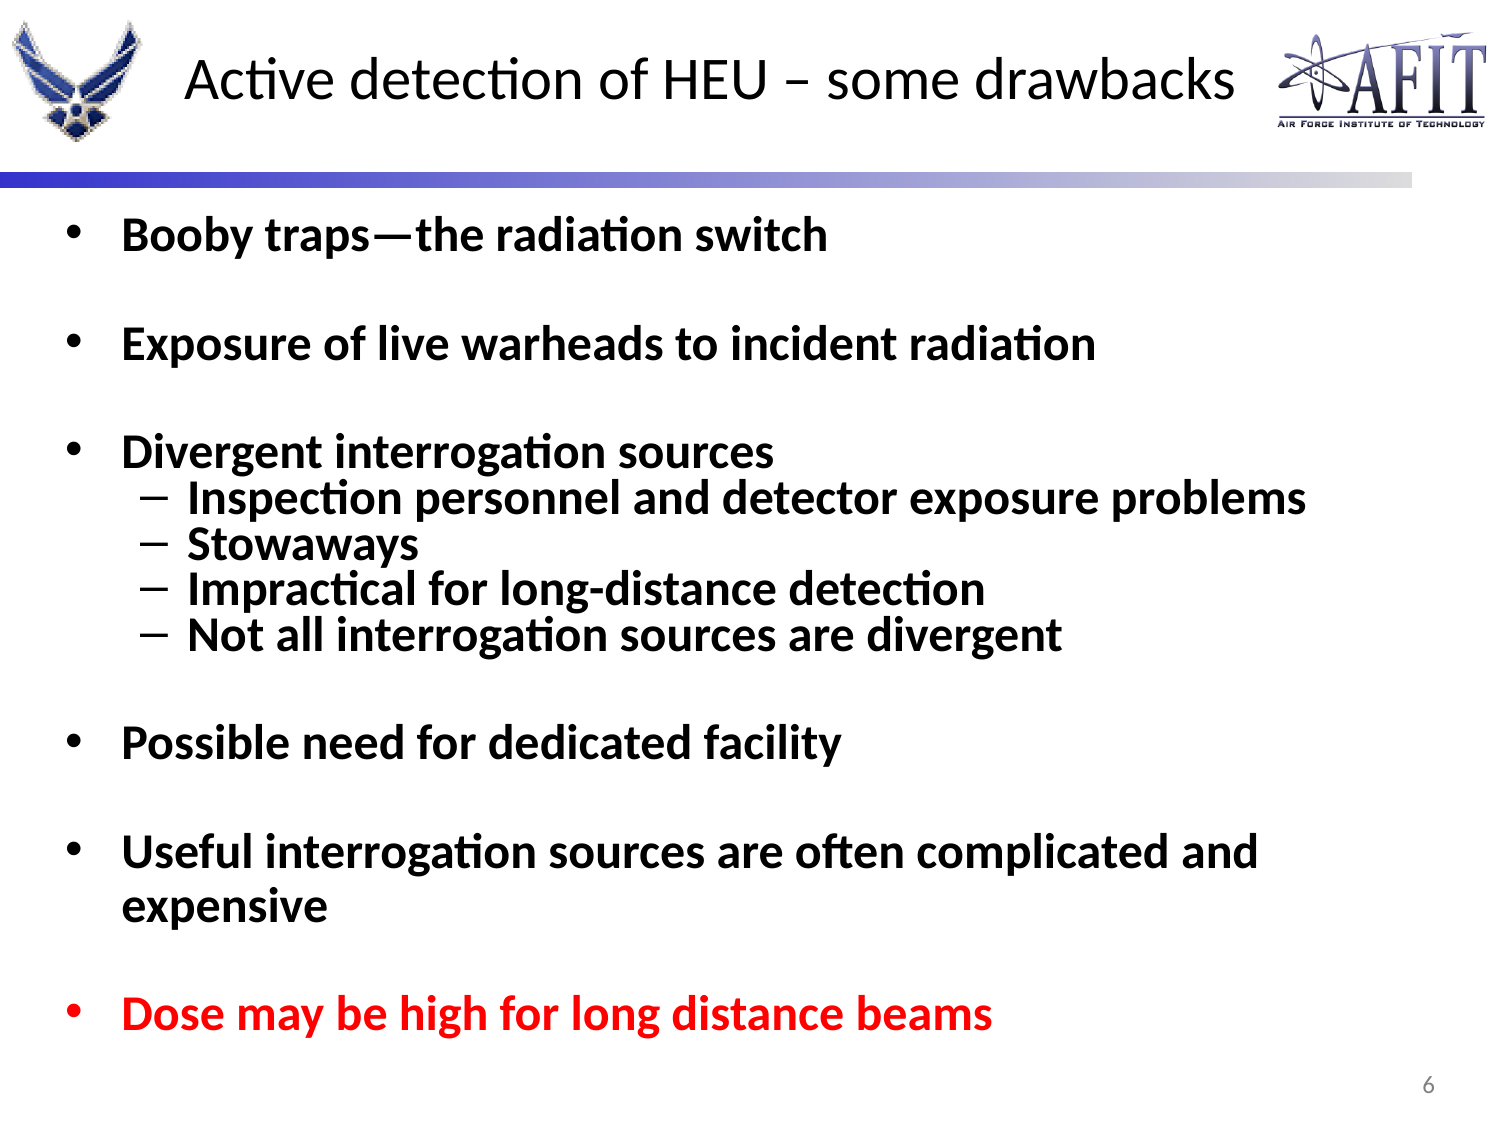

# Active detection of HEU – some drawbacks
Booby traps—the radiation switch

Exposure of live warheads to incident radiation

Divergent interrogation sources
Inspection personnel and detector exposure problems
Stowaways
Impractical for long-distance detection
Not all interrogation sources are divergent

Possible need for dedicated facility

Useful interrogation sources are often complicated and expensive

Dose may be high for long distance beams

6